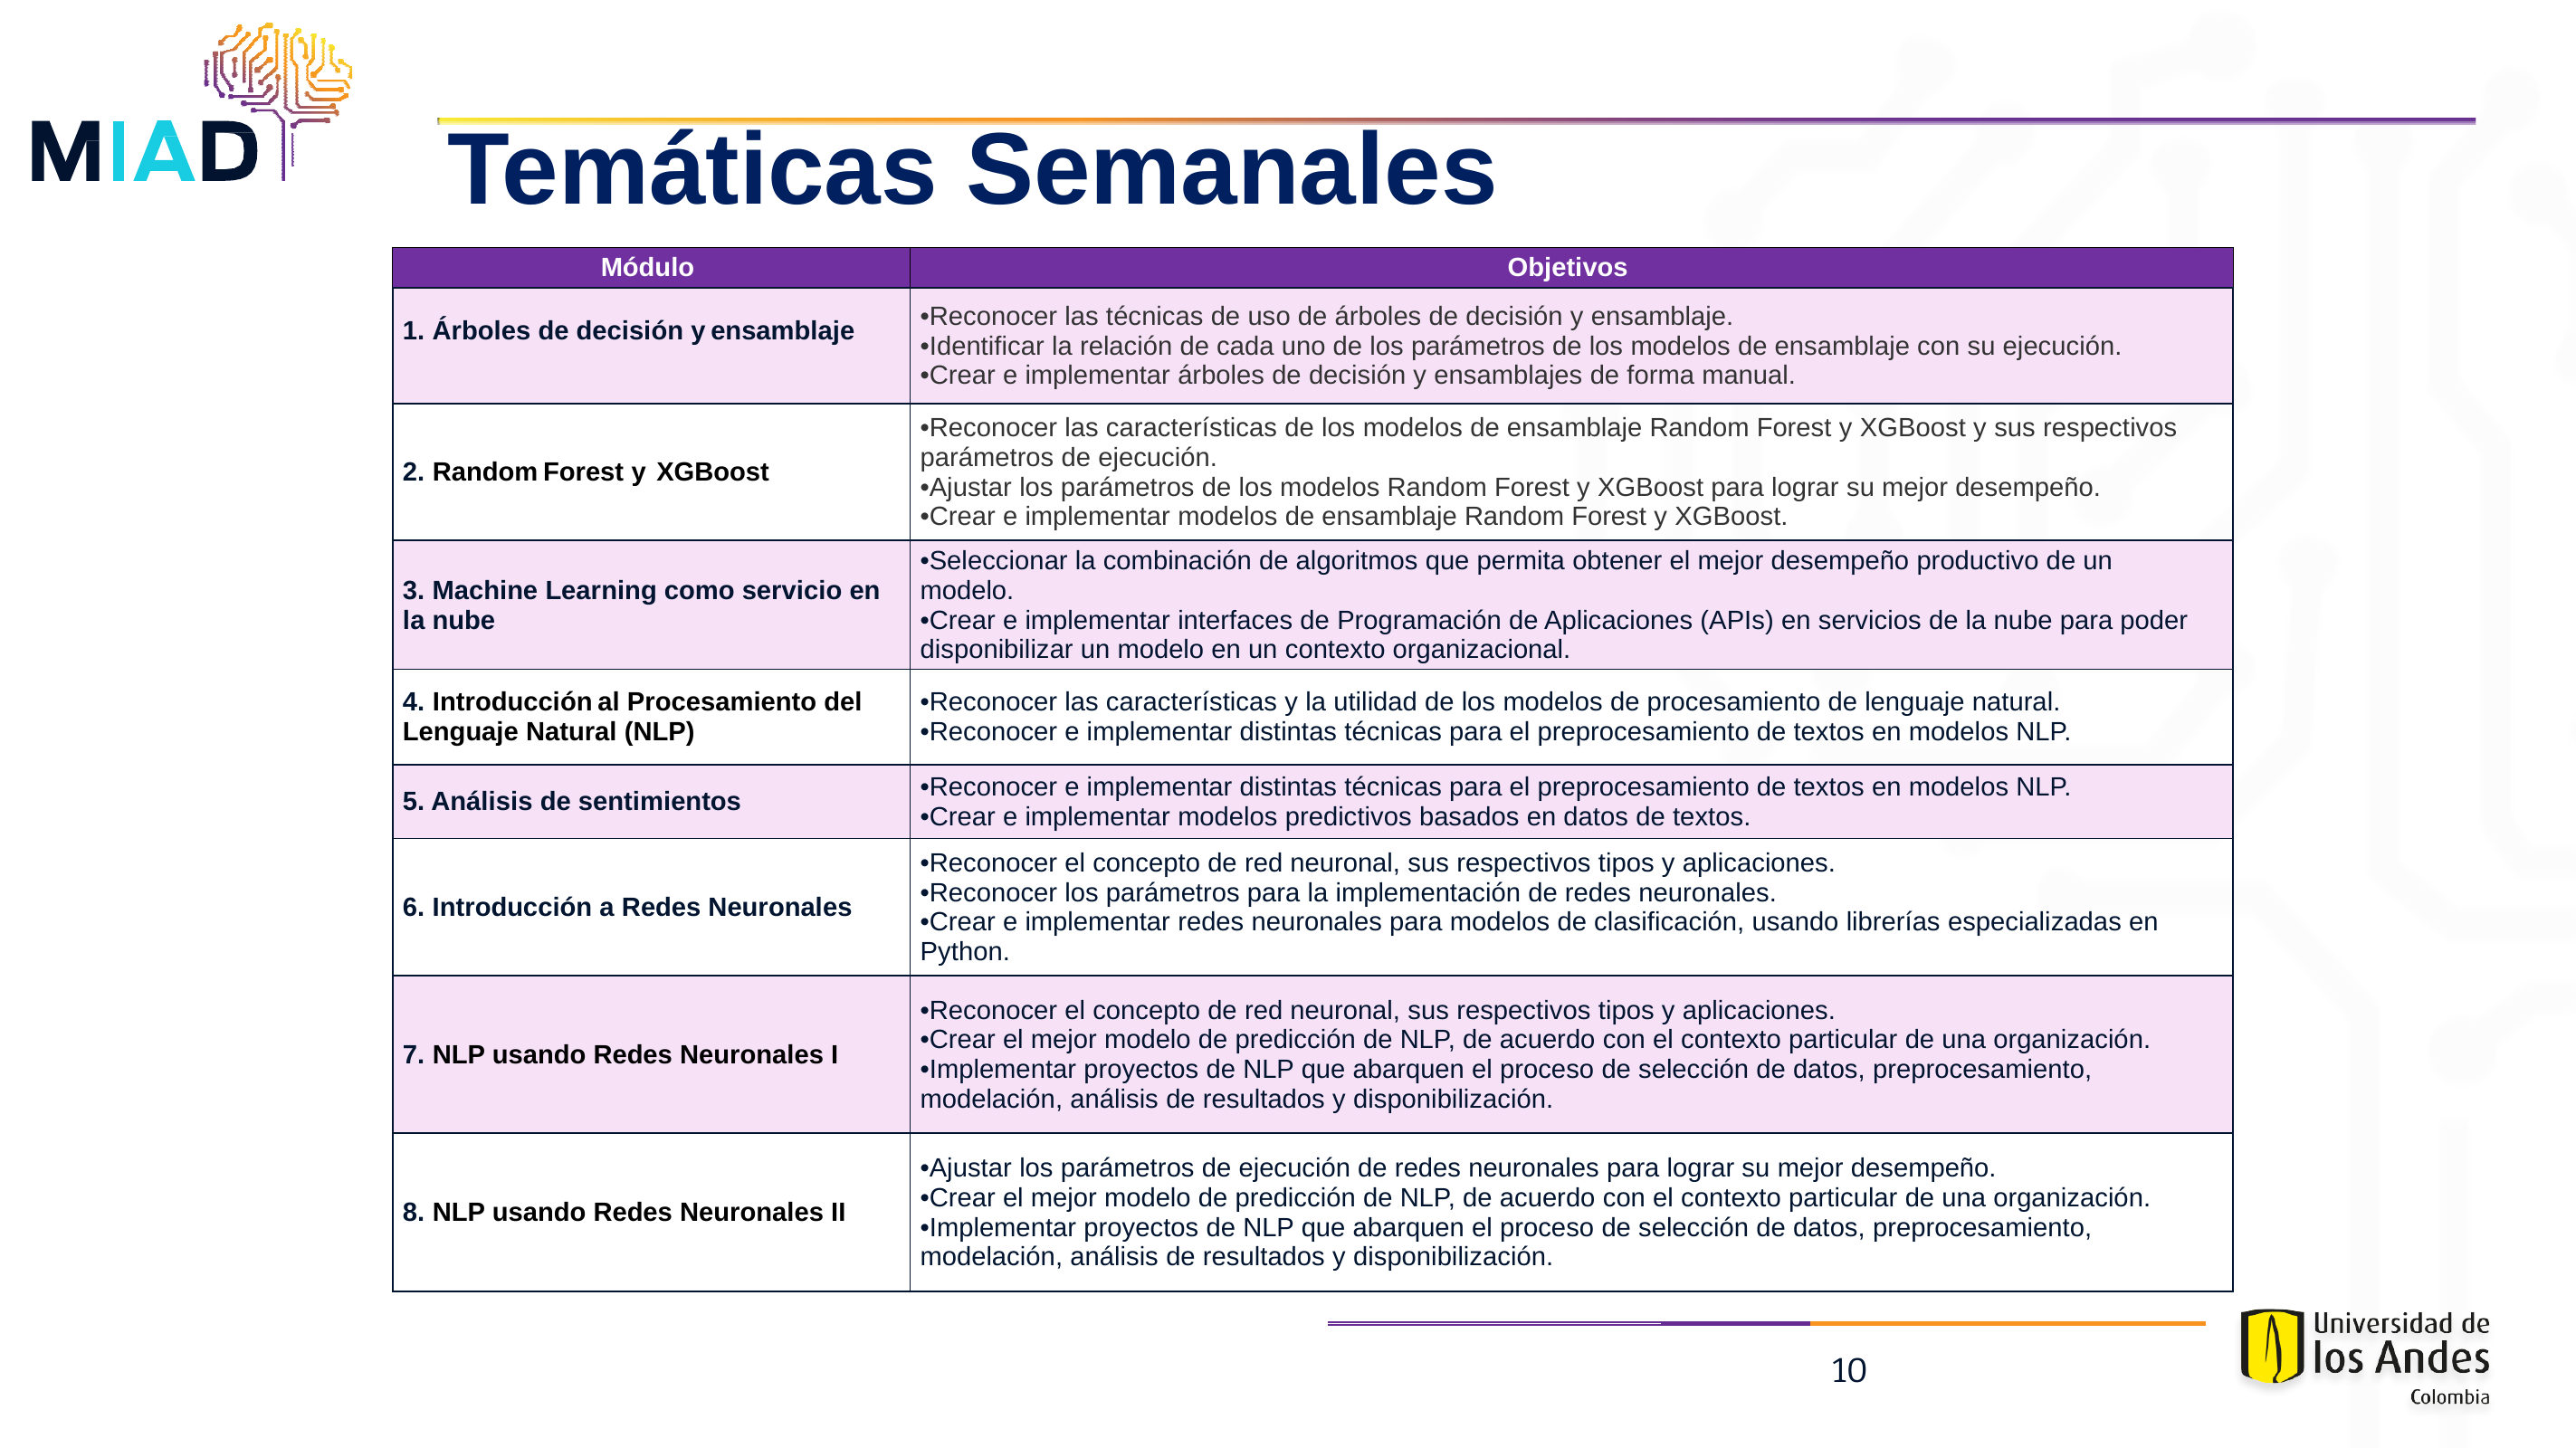

Temáticas Semanales
| Módulo | Objetivos |
| --- | --- |
| 1. Árboles de decisión y ensamblaje | Reconocer las técnicas de uso de árboles de decisión y ensamblaje.   Identificar la relación de cada uno de los parámetros de los modelos de ensamblaje con su ejecución.   Crear e implementar árboles de decisión y ensamblajes de forma manual. |
| 2. Random Forest y  XGBoost | Reconocer las características de los modelos de ensamblaje Random Forest y XGBoost y sus respectivos parámetros de ejecución.     Ajustar los parámetros de los modelos Random Forest y XGBoost para lograr su mejor desempeño.     Crear e implementar modelos de ensamblaje Random Forest y XGBoost. |
| 3. Machine Learning como servicio en la nube | Seleccionar la combinación de algoritmos que permita obtener el mejor desempeño productivo de un modelo.     Crear e implementar interfaces de Programación de Aplicaciones (APIs) en servicios de la nube para poder disponibilizar un modelo en un contexto organizacional. |
| 4. Introducción al Procesamiento del Lenguaje Natural (NLP) | Reconocer las características y la utilidad de los modelos de procesamiento de lenguaje natural.     Reconocer e implementar distintas técnicas para el preprocesamiento de textos en modelos NLP. |
| 5. Análisis de sentimientos | Reconocer e implementar distintas técnicas para el preprocesamiento de textos en modelos NLP.    Crear e implementar modelos predictivos basados en datos de textos. |
| 6. Introducción a Redes Neuronales | Reconocer el concepto de red neuronal, sus respectivos tipos y aplicaciones.     Reconocer los parámetros para la implementación de redes neuronales.     Crear e implementar redes neuronales para modelos de clasificación, usando librerías especializadas en Python. |
| 7. NLP usando Redes Neuronales I | Reconocer el concepto de red neuronal, sus respectivos tipos y aplicaciones.     Crear el mejor modelo de predicción de NLP, de acuerdo con el contexto particular de una organización.     Implementar proyectos de NLP que abarquen el proceso de selección de datos, preprocesamiento, modelación, análisis de resultados y disponibilización. |
| 8. NLP usando Redes Neuronales II | Ajustar los parámetros de ejecución de redes neuronales para lograr su mejor desempeño.     Crear el mejor modelo de predicción de NLP, de acuerdo con el contexto particular de una organización.    Implementar proyectos de NLP que abarquen el proceso de selección de datos, preprocesamiento, modelación, análisis de resultados y disponibilización. |
10